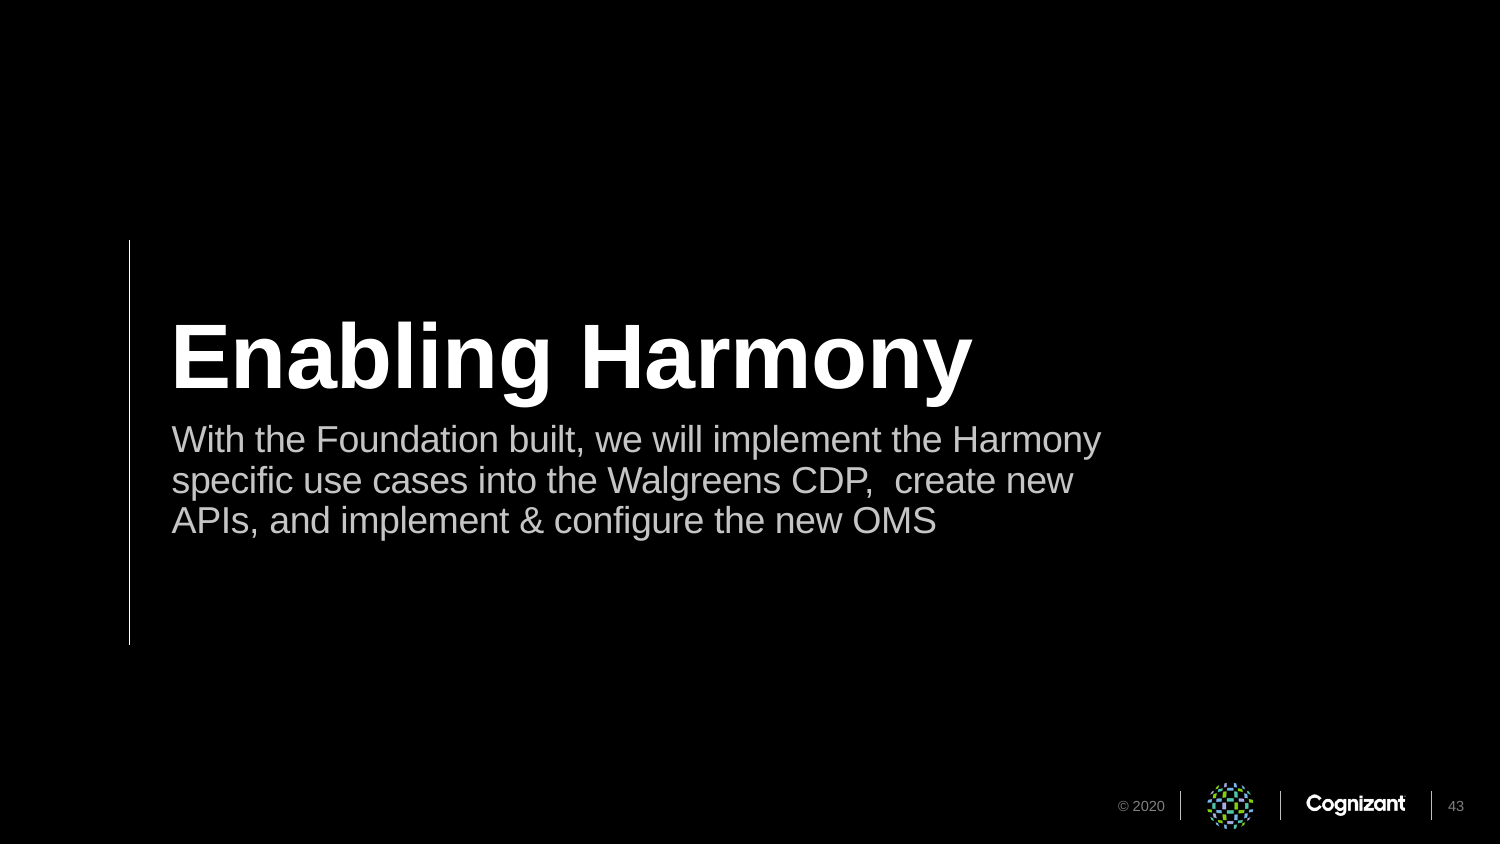

# Enabling Harmony
With the Foundation built, we will implement the Harmony specific use cases into the Walgreens CDP,  create new APIs, and implement & configure the new OMS

43
© 2020